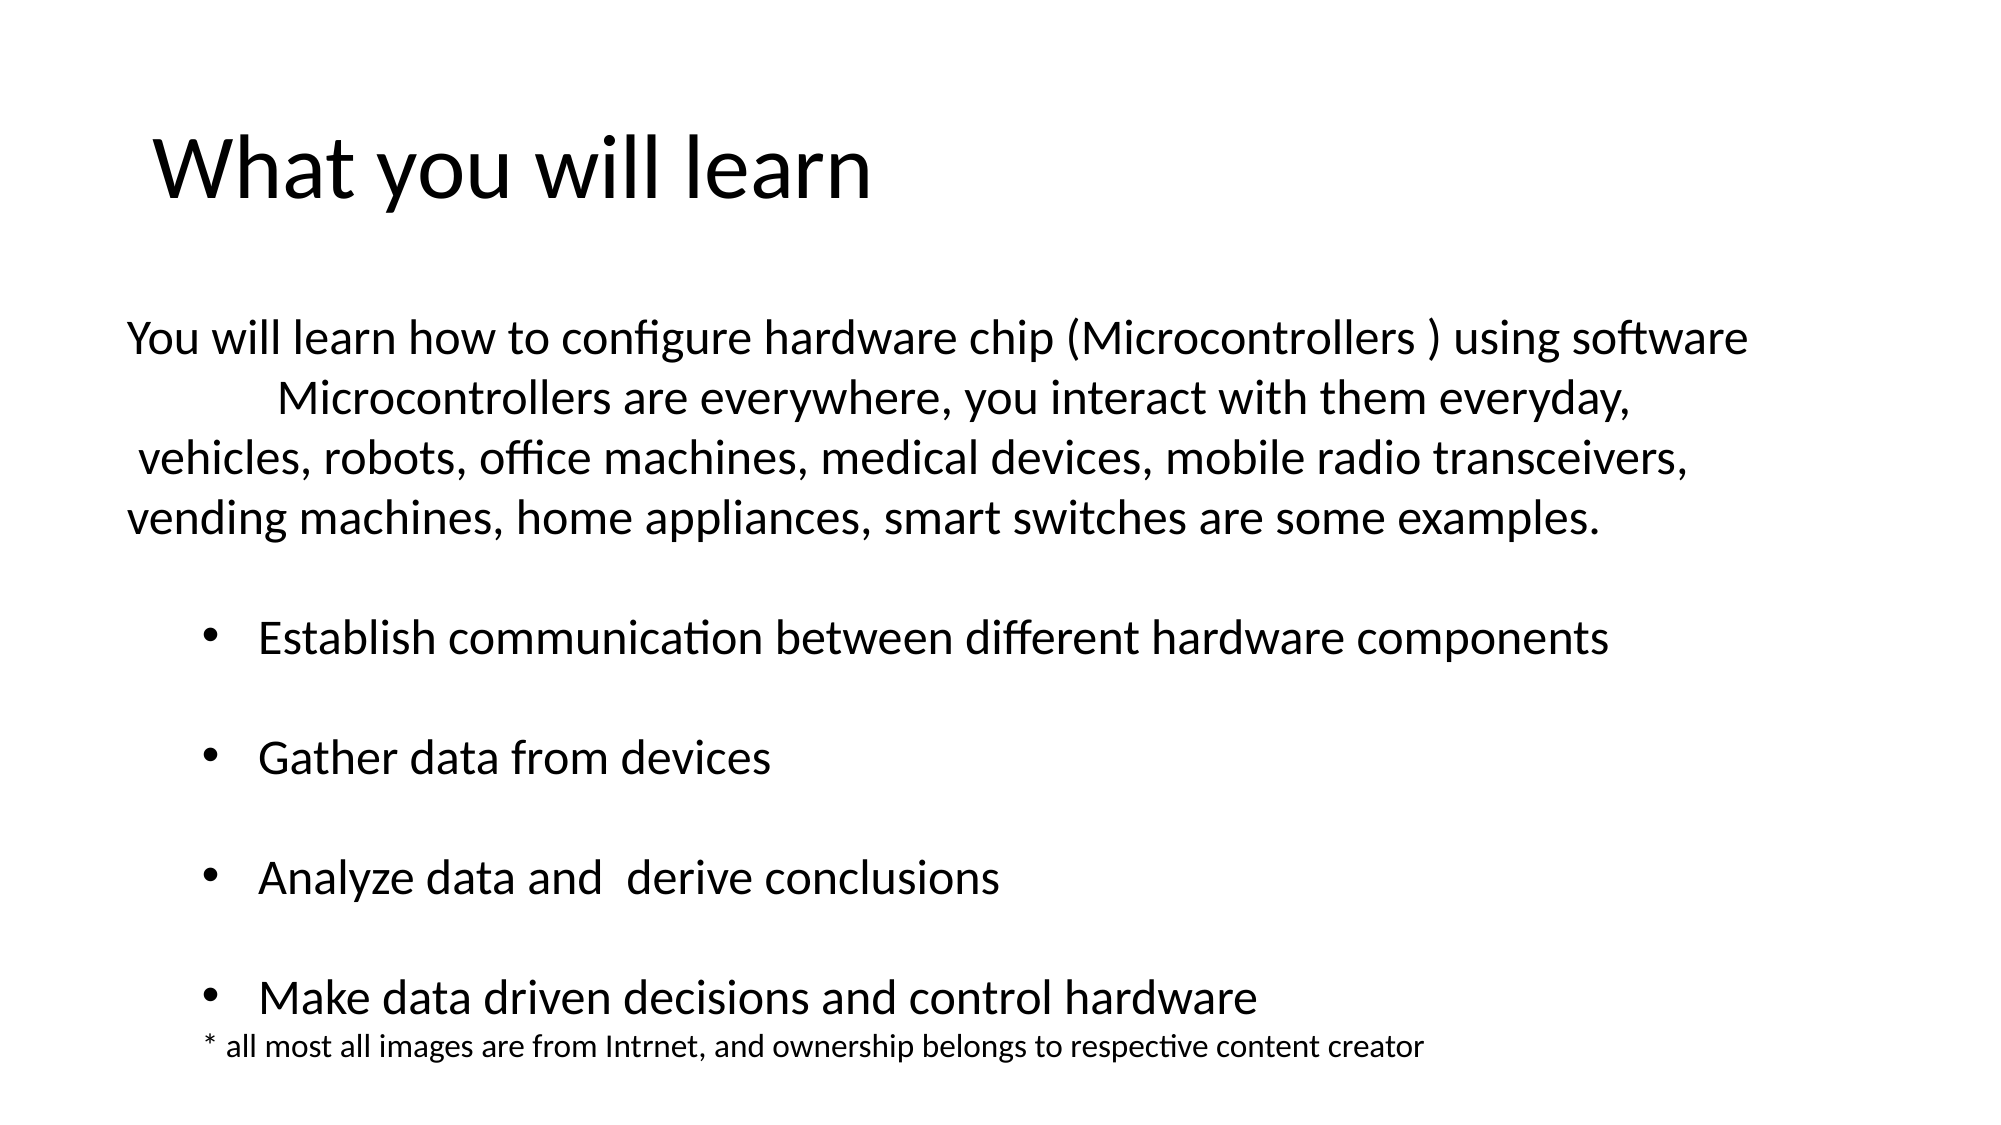

# What you will learn

You will learn how to configure hardware chip (Microcontrollers ) using software
	Microcontrollers are everywhere, you interact with them everyday,
 vehicles, robots, office machines, medical devices, mobile radio transceivers,
vending machines, home appliances, smart switches are some examples.

Establish communication between different hardware components

Gather data from devices

Analyze data and  derive conclusions

Make data driven decisions and control hardware
* all most all images are from Intrnet, and ownership belongs to respective content creator